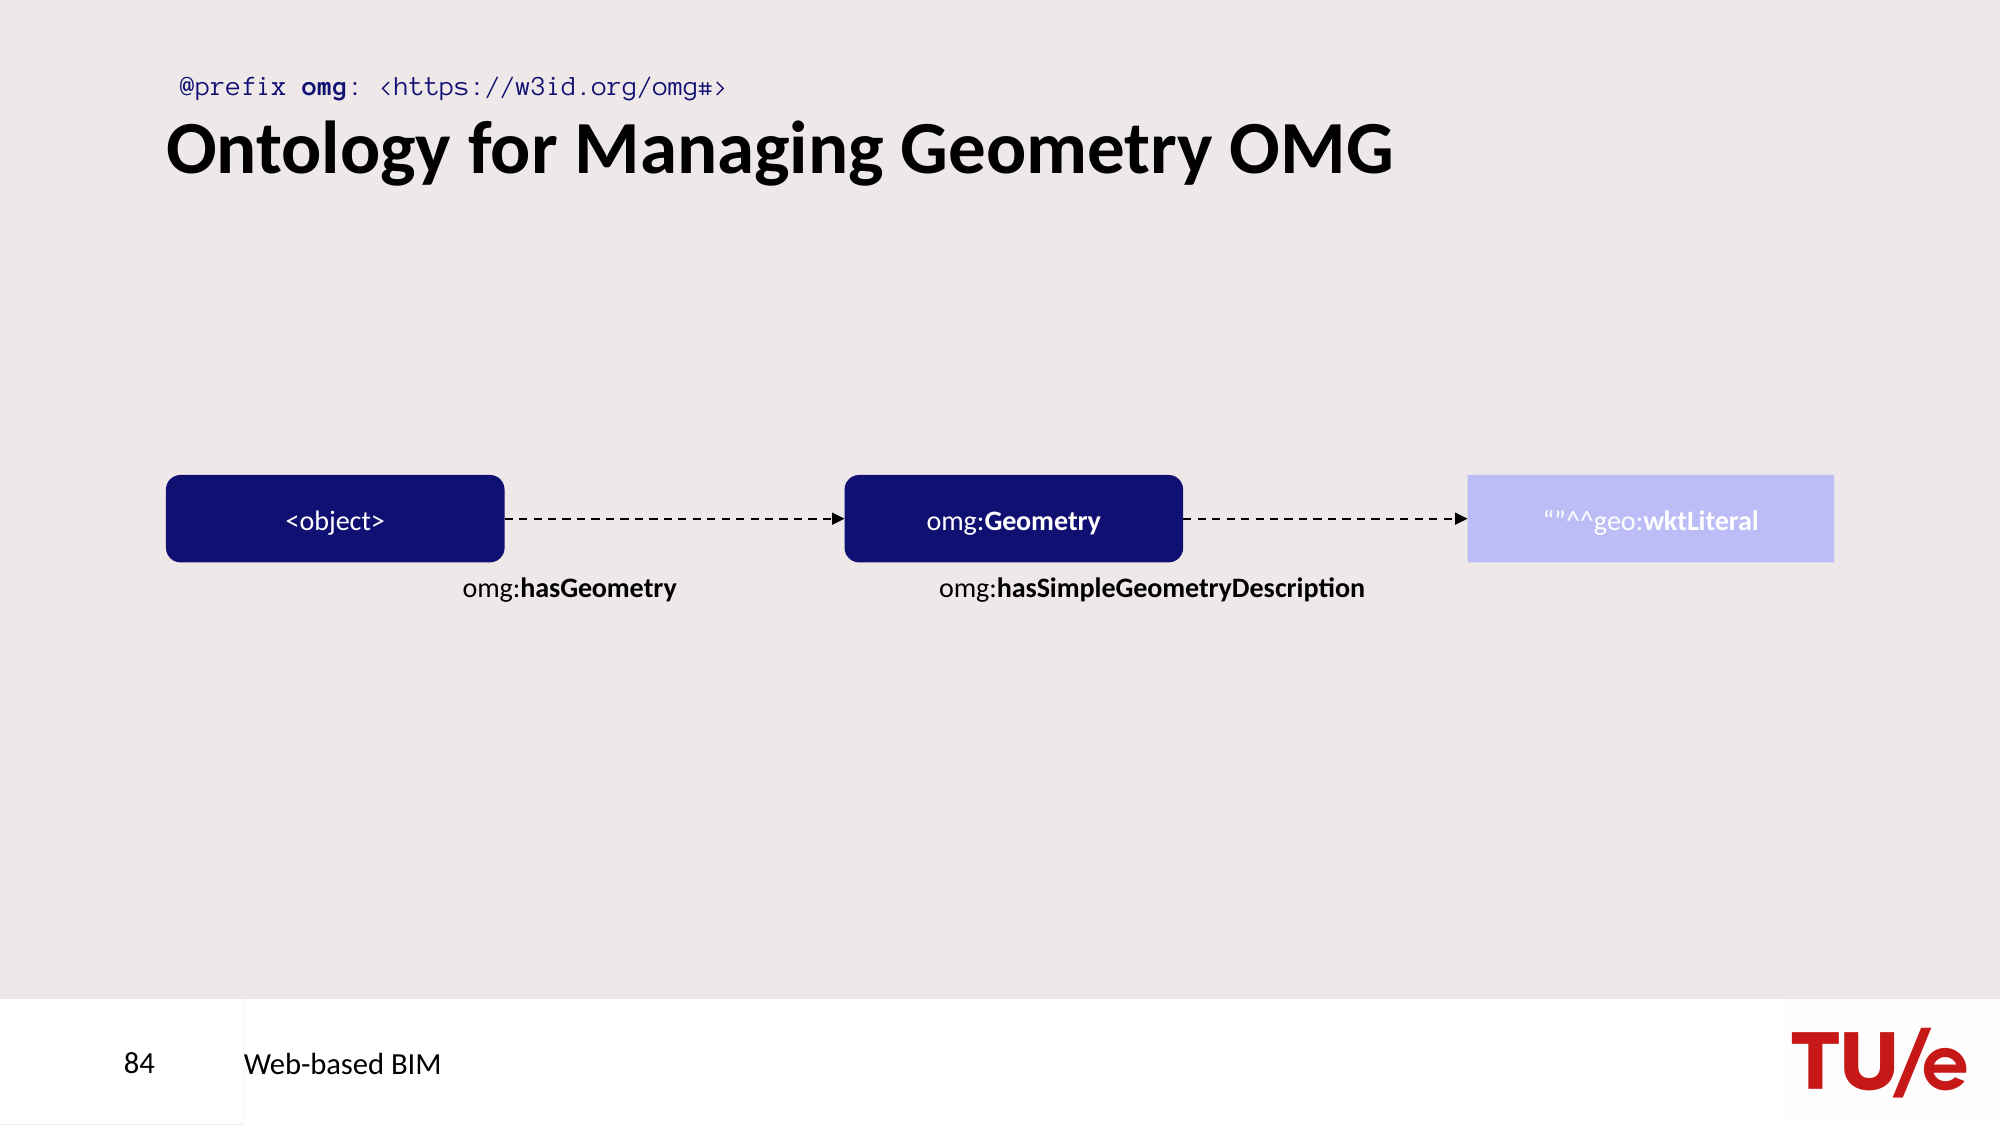

@prefix omg: <https://w3id.org/omg#>
# Ontology for Managing Geometry OMG
<object>
omg:Geometry
“”^^geo:wktLiteral
omg:hasGeometry
omg:hasSimpleGeometryDescription
84
Web-based BIM